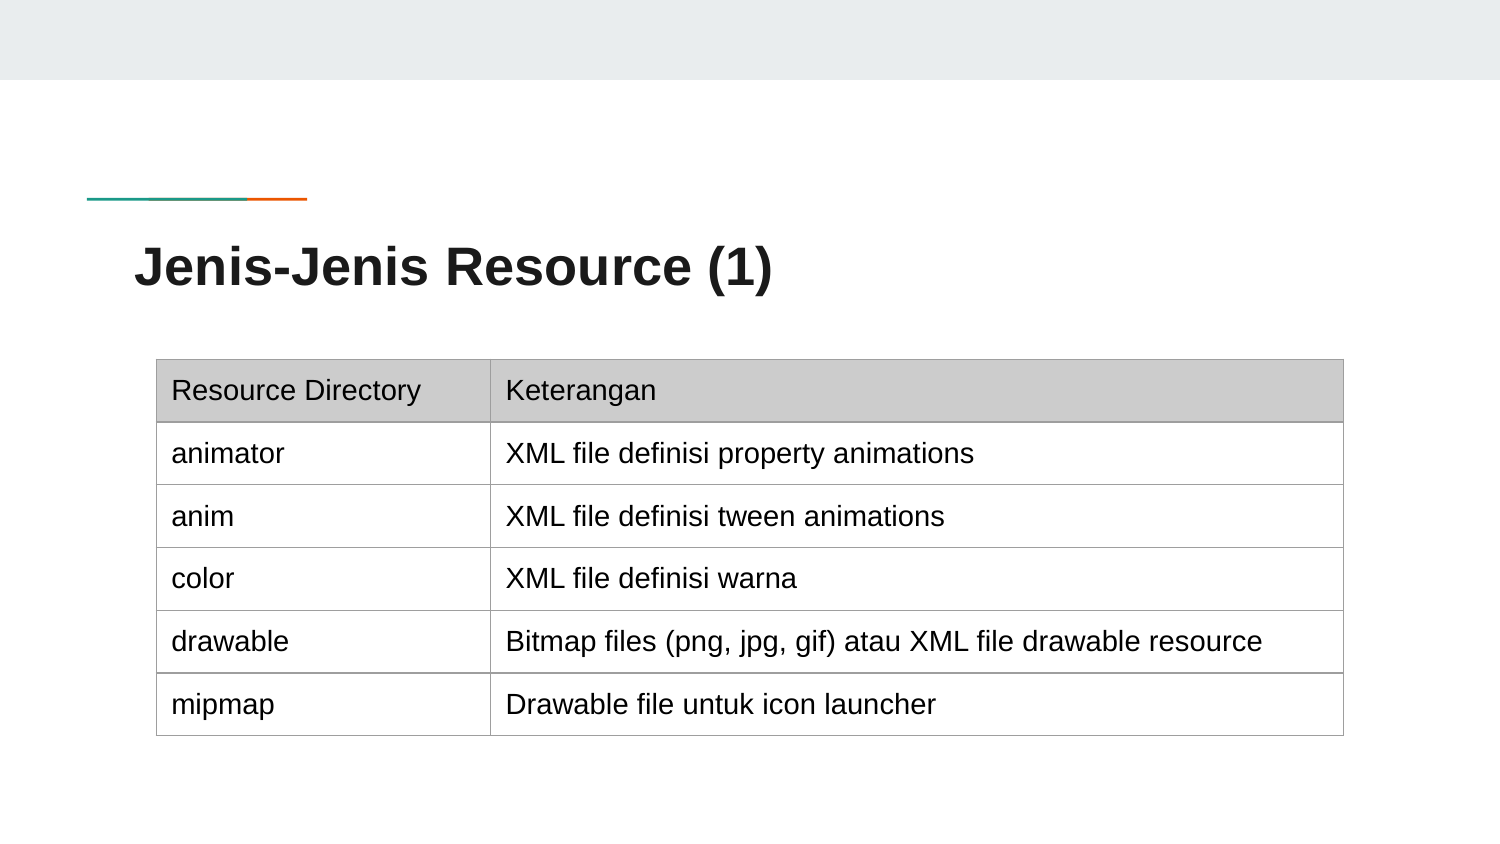

# Jenis-Jenis Resource (1)
| Resource Directory | Keterangan |
| --- | --- |
| animator | XML file definisi property animations |
| anim | XML file definisi tween animations |
| color | XML file definisi warna |
| drawable | Bitmap files (png, jpg, gif) atau XML file drawable resource |
| mipmap | Drawable file untuk icon launcher |